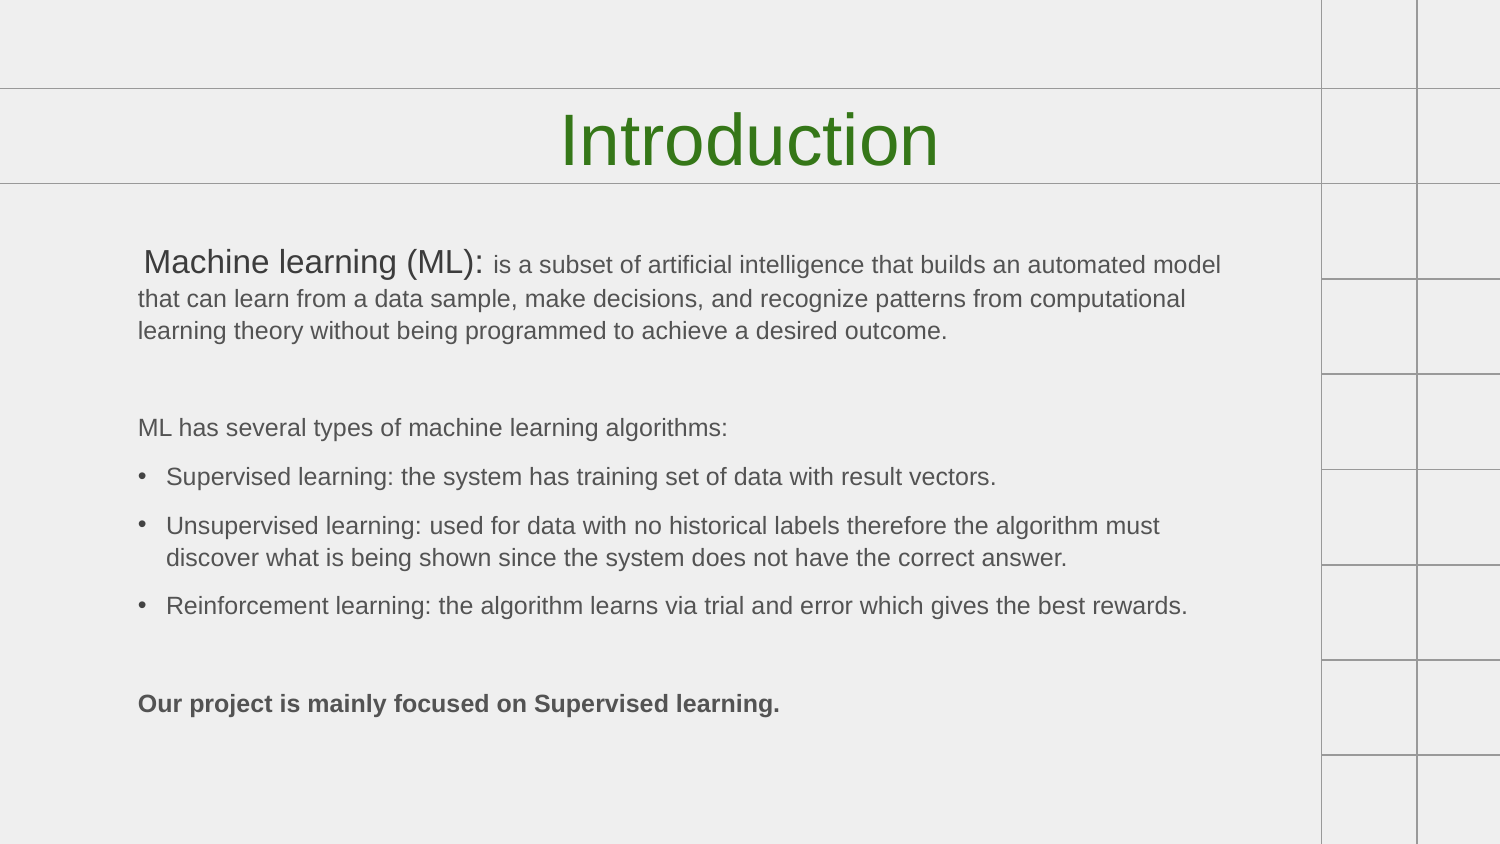

# Introduction

 Machine learning (ML): is a subset of artificial intelligence that builds an automated model that can learn from a data sample, make decisions, and recognize patterns from computational learning theory without being programmed to achieve a desired outcome.

ML has several types of machine learning algorithms:
Supervised learning: the system has training set of data with result vectors.
Unsupervised learning: used for data with no historical labels therefore the algorithm must discover what is being shown since the system does not have the correct answer.
Reinforcement learning: the algorithm learns via trial and error which gives the best rewards.

Our project is mainly focused on Supervised learning.